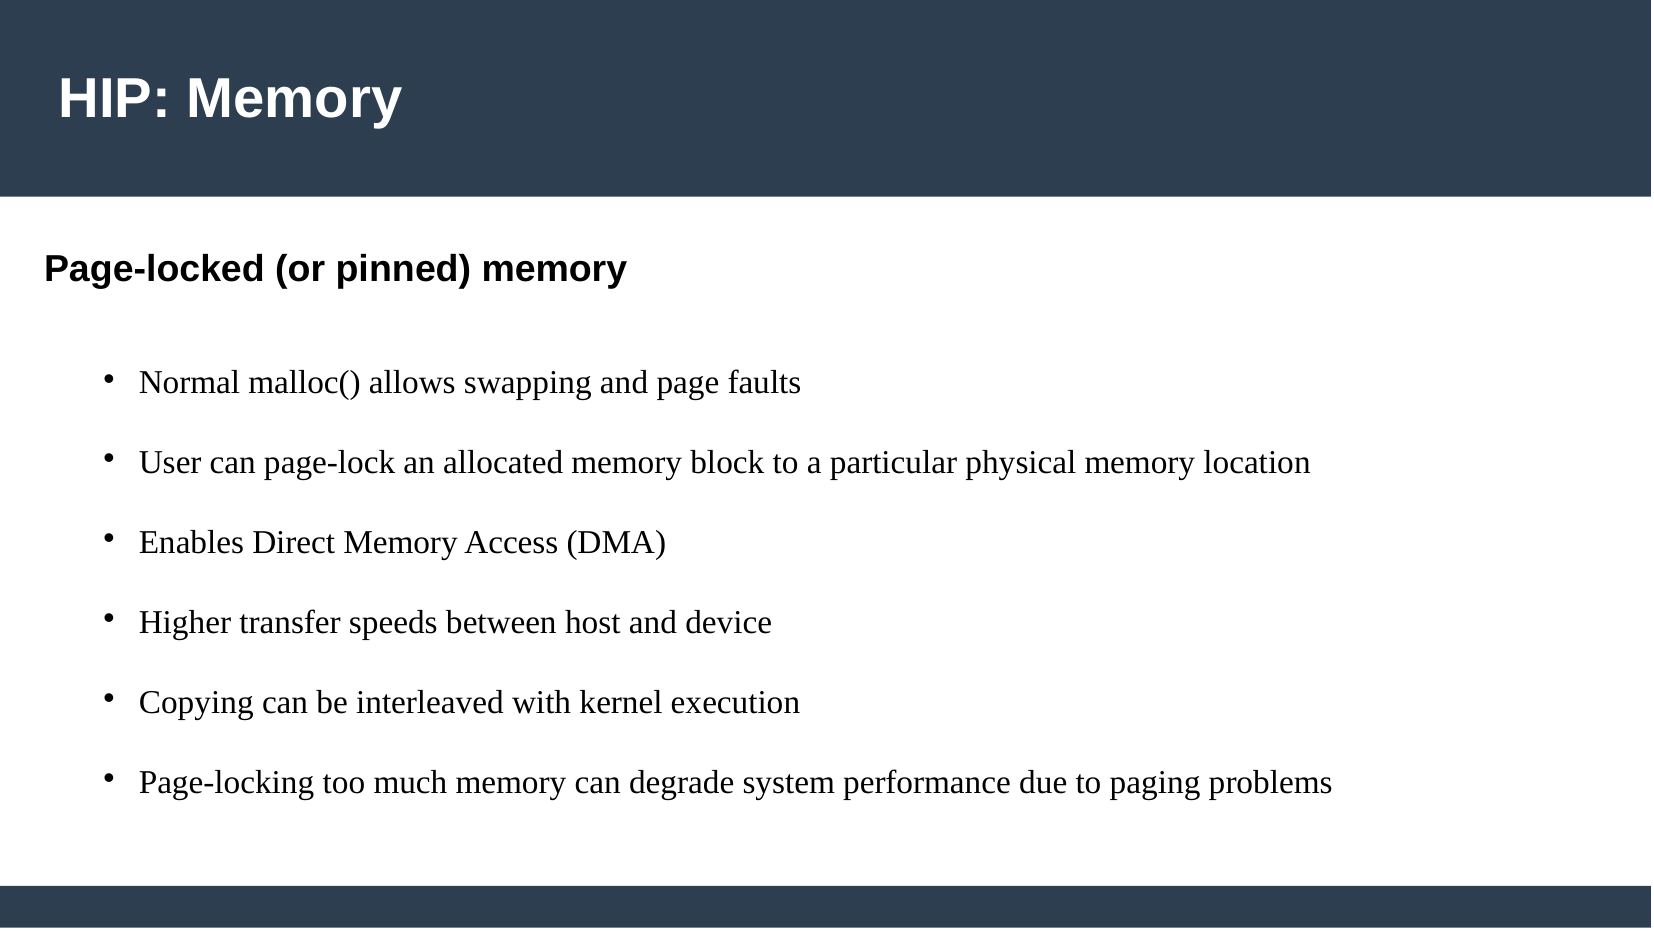

HIP: Memory
Page-locked (or pinned) memory
Normal malloc() allows swapping and page faults

User can page-lock an allocated memory block to a particular physical memory location

Enables Direct Memory Access (DMA)

Higher transfer speeds between host and device

Copying can be interleaved with kernel execution

Page-locking too much memory can degrade system performance due to paging problems